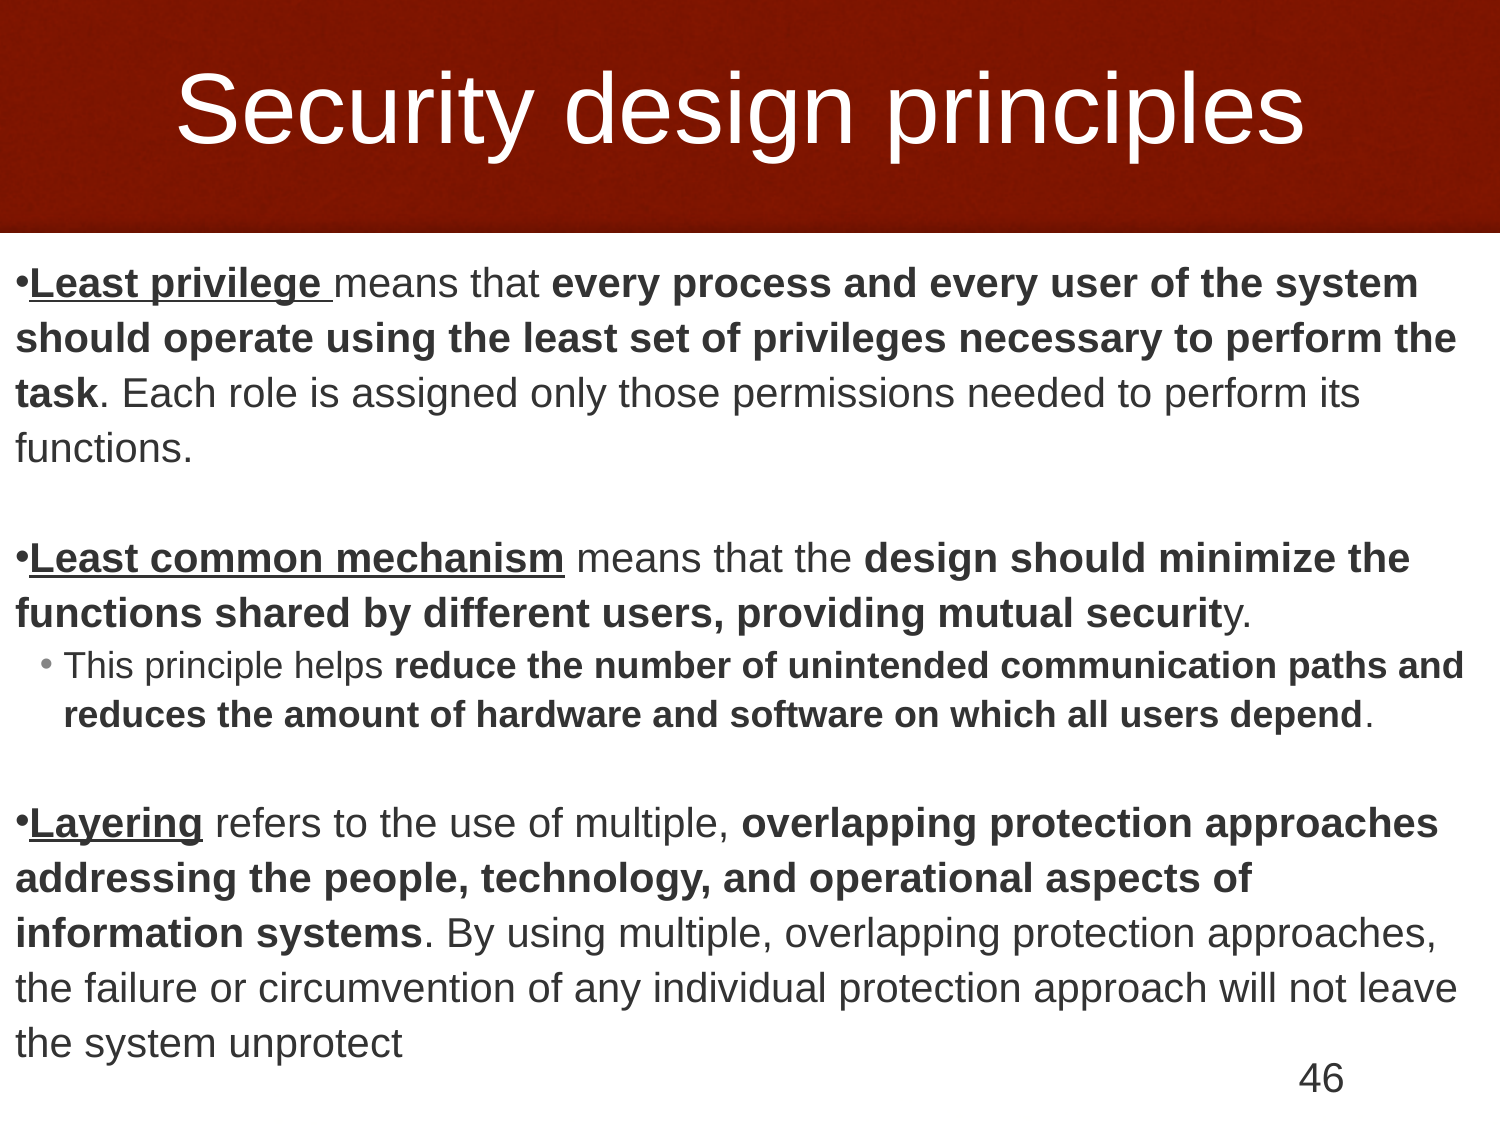

# Security design principles
Least privilege means that every process and every user of the system should operate using the least set of privileges necessary to perform the task. Each role is assigned only those permissions needed to perform its functions.

Least common mechanism means that the design should minimize the functions shared by different users, providing mutual security.
This principle helps reduce the number of unintended communication paths and reduces the amount of hardware and software on which all users depend.

Layering refers to the use of multiple, overlapping protection approaches addressing the people, technology, and operational aspects of information systems. By using multiple, overlapping protection approaches, the failure or circumvention of any individual protection approach will not leave the system unprotect

46